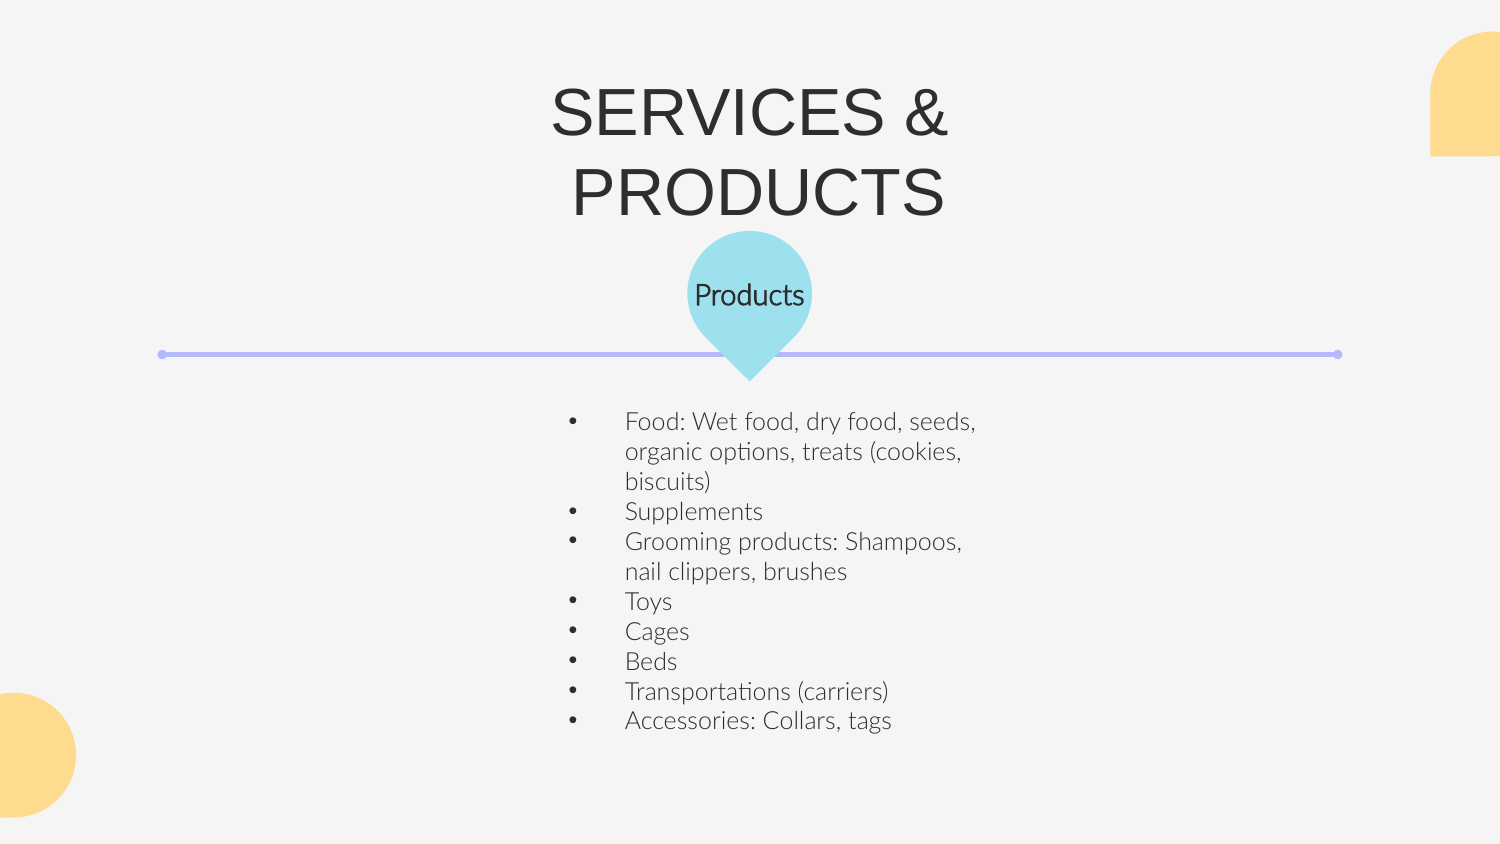

# SERVICES &  PRODUCTS

Products
Food: Wet food, dry food, seeds, organic options, treats (cookies, biscuits)
Supplements
Grooming products: Shampoos, nail clippers, brushes
Toys
Cages
Beds
Transportations (carriers)
Accessories: Collars, tags